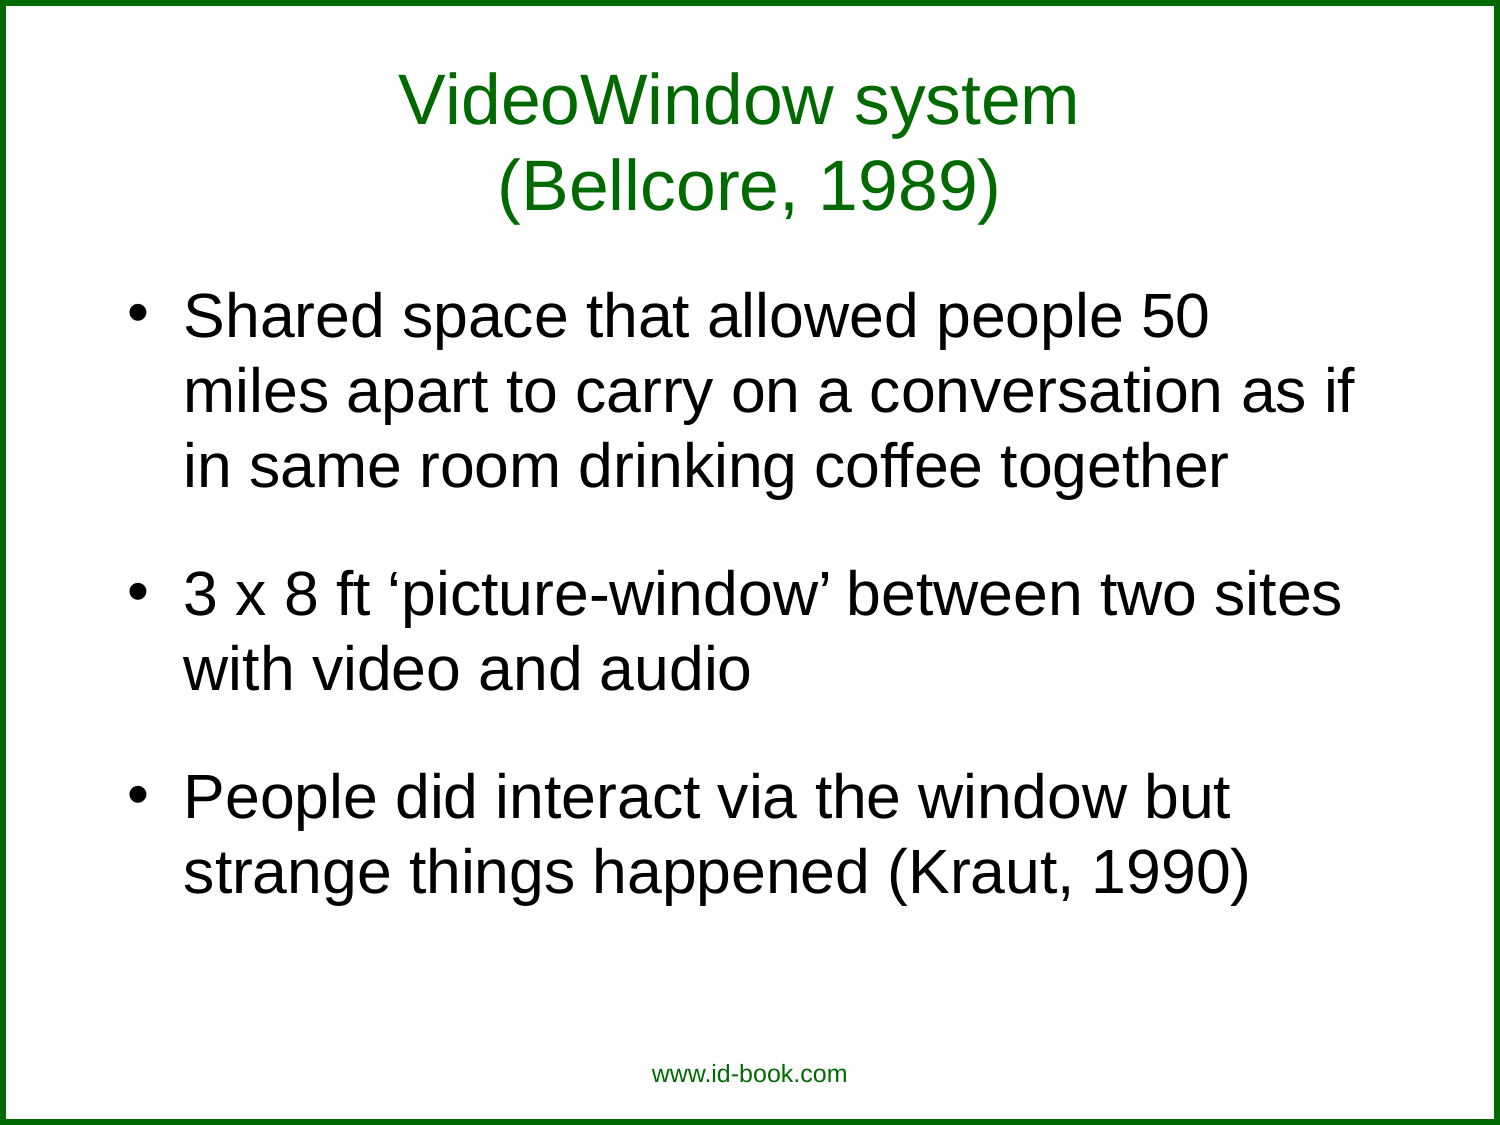

VideoWindow system
(Bellcore, 1989)
Shared space that allowed people 50 miles apart to carry on a conversation as if in same room drinking coffee together

3 x 8 ft ‘picture-window’ between two sites with video and audio

People did interact via the window but strange things happened (Kraut, 1990)
www.id-book.com